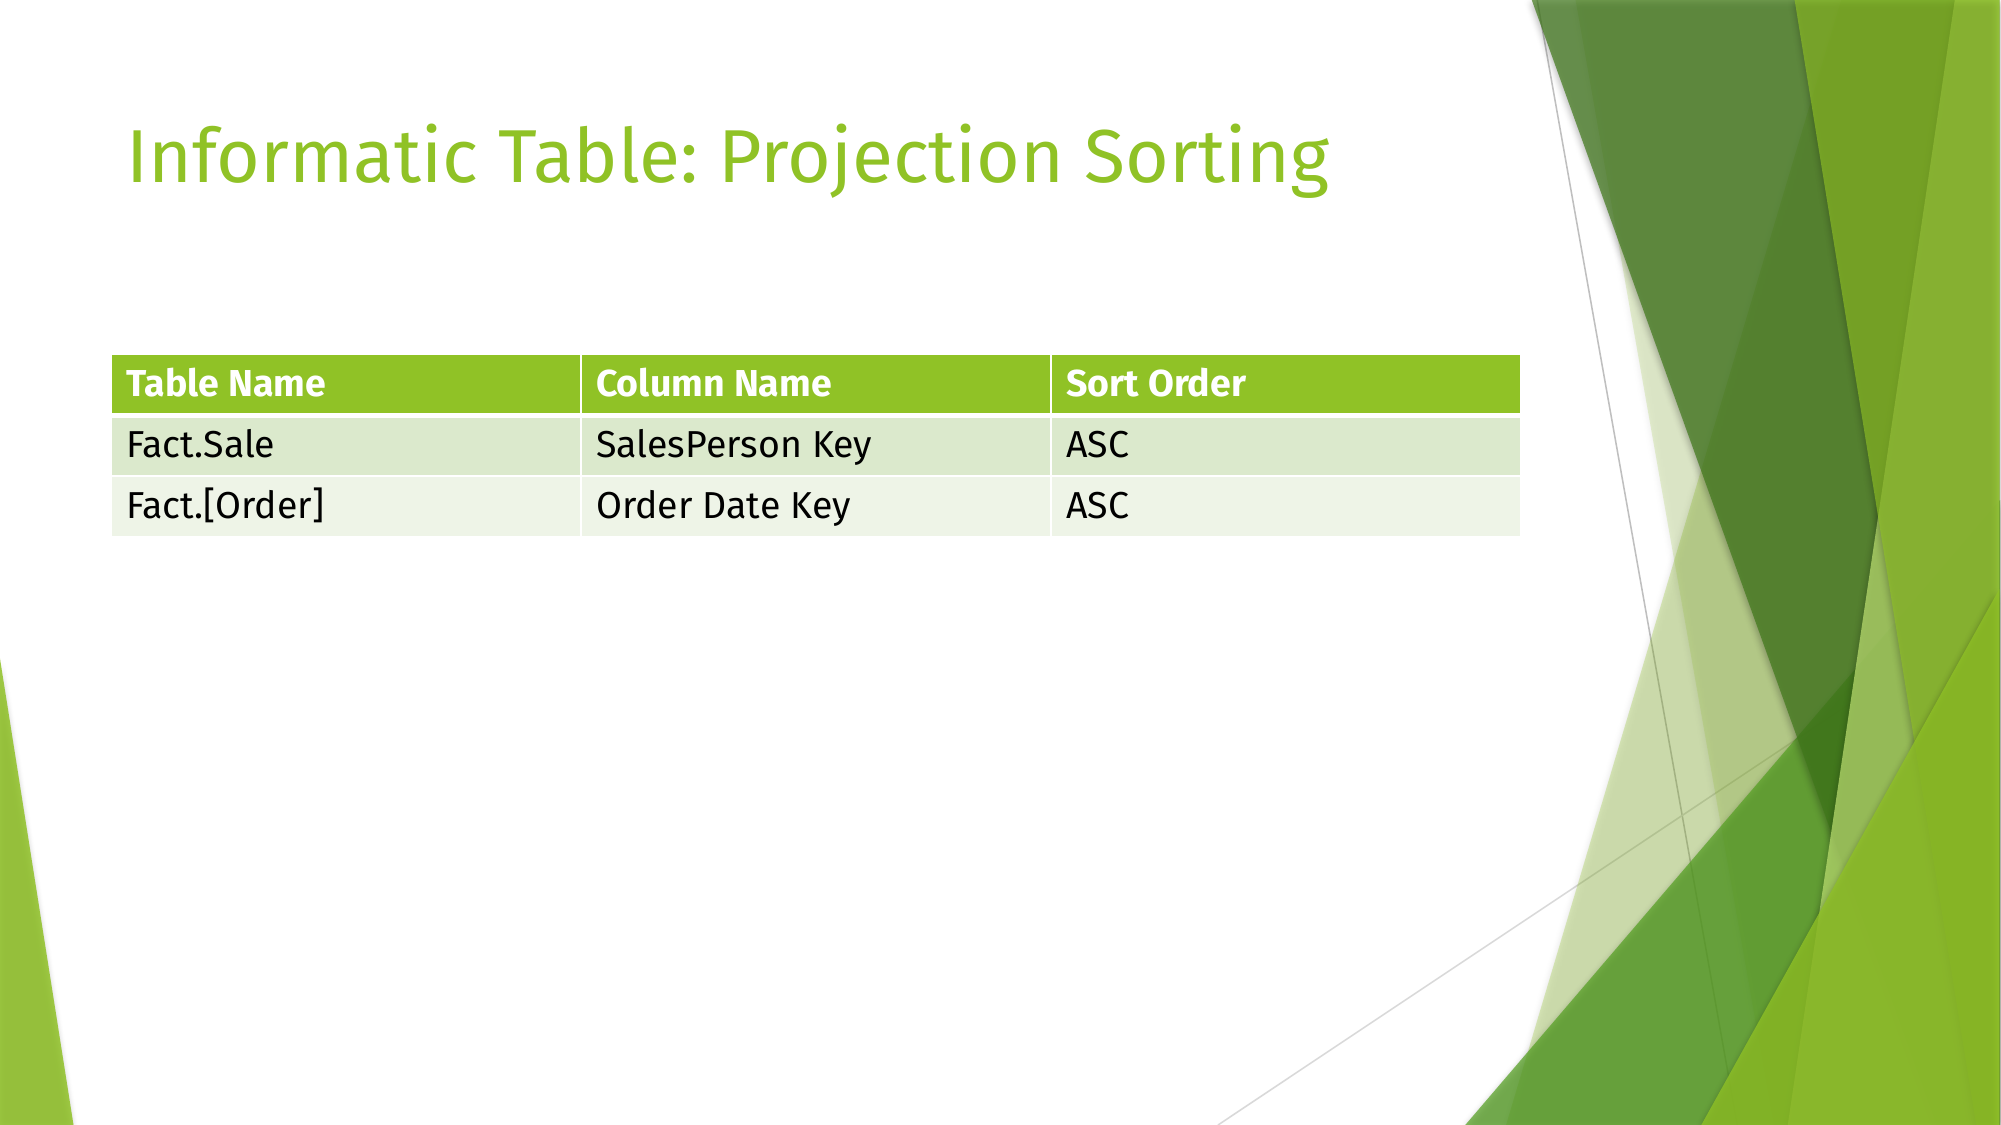

# Informatic Table: Projection Sorting
| Table Name | Column Name | Sort Order |
| --- | --- | --- |
| Fact.Sale | SalesPerson Key | ASC |
| Fact.[Order] | Order Date Key | ASC |